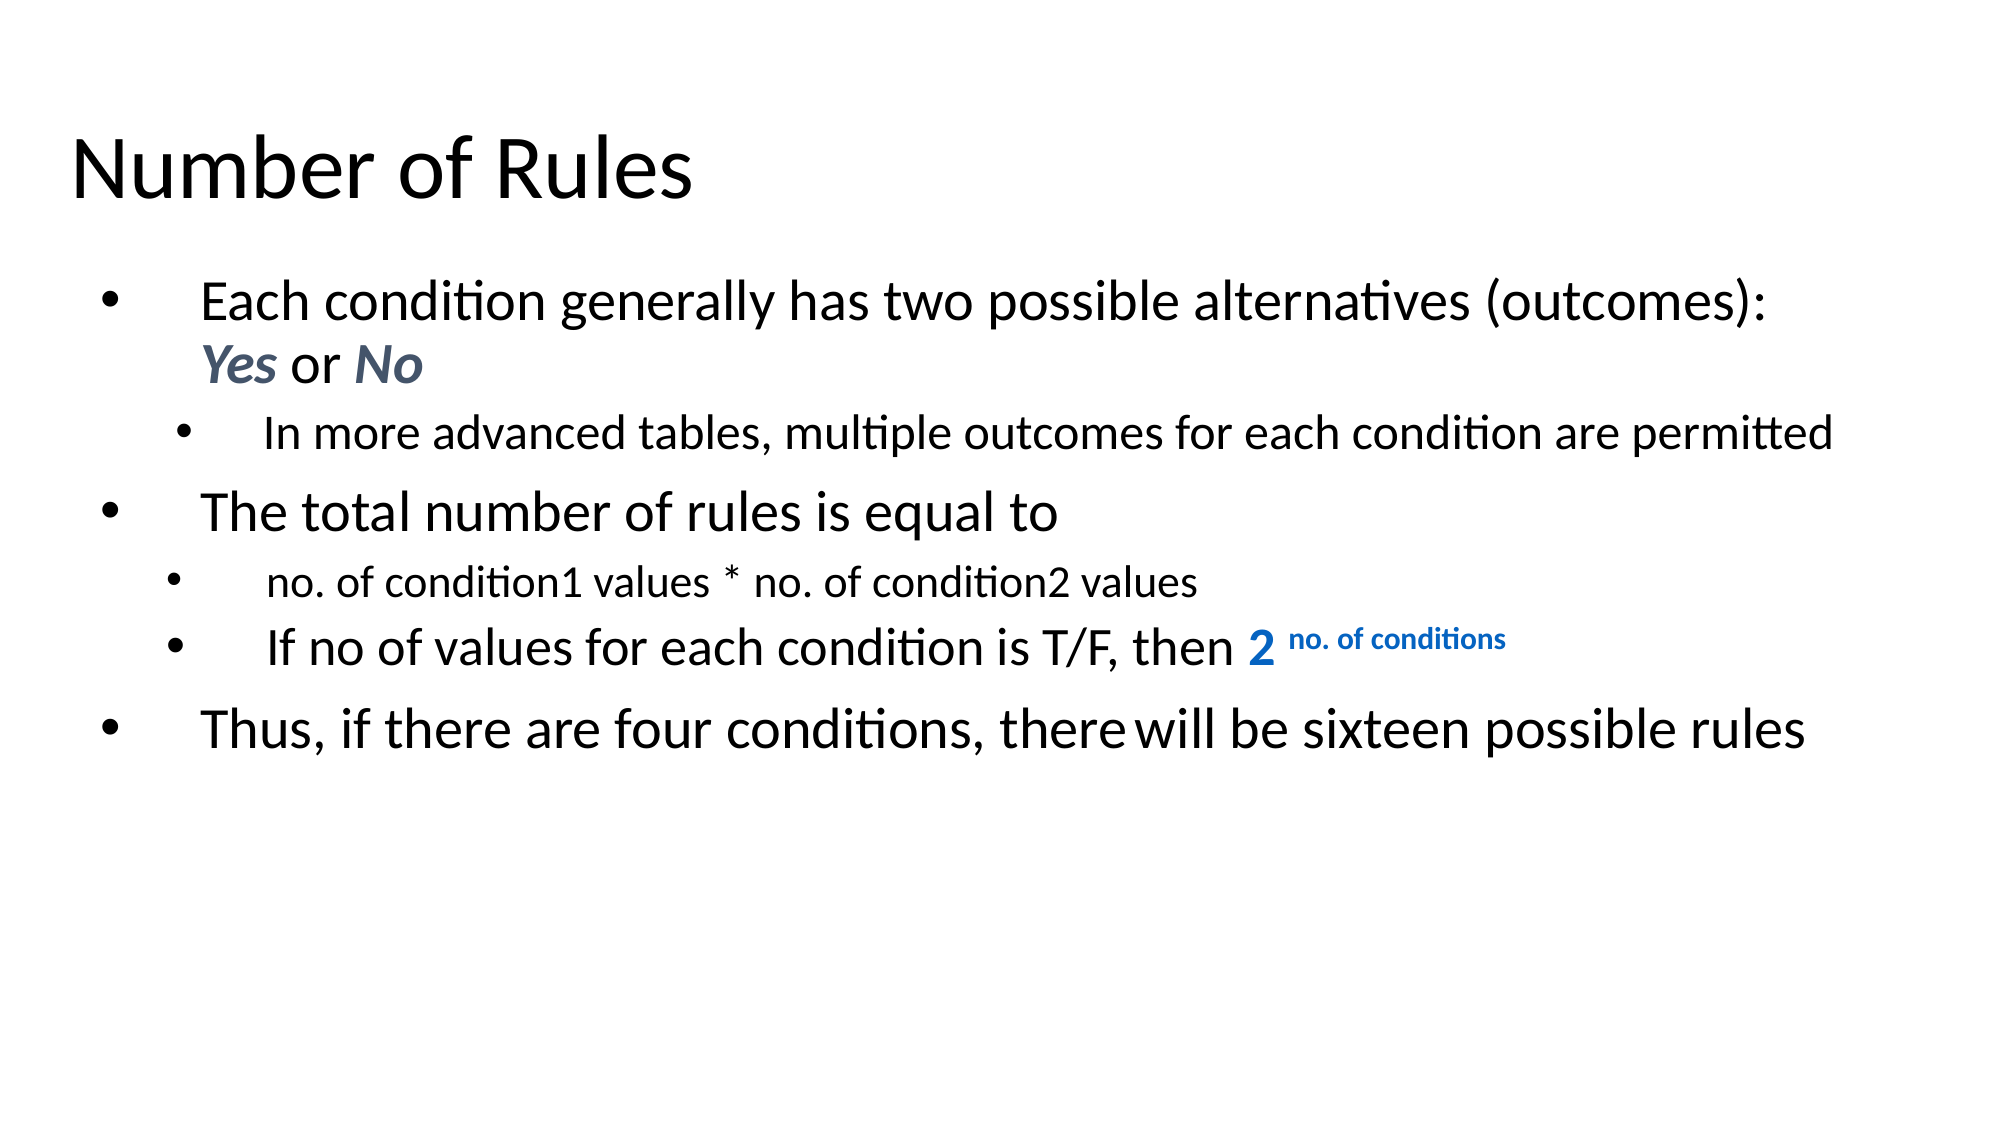

# Number of Rules
Each condition generally has two possible alternatives (outcomes): Yes or No
In more advanced tables, multiple outcomes for each condition are permitted
The total number of rules is equal to
no. of condition1 values * no. of condition2 values
If no of values for each condition is T/F, then 2 no. of conditions
Thus, if there are four conditions, there will be sixteen possible rules